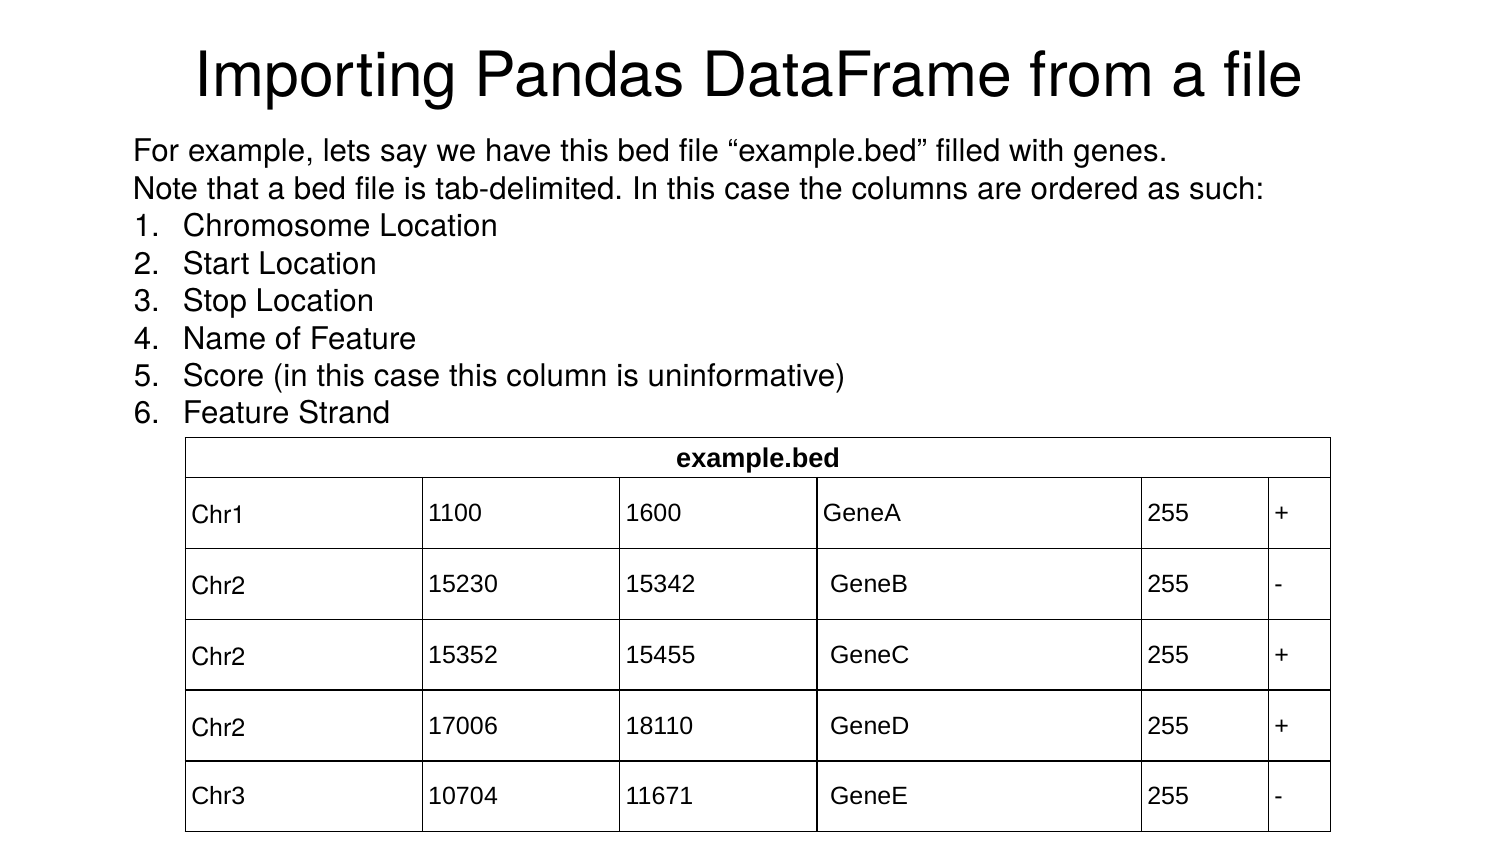

# Importing Pandas DataFrame from a file
For example, lets say we have this bed file “example.bed” filled with genes.
Note that a bed file is tab-delimited. In this case the columns are ordered as such:
Chromosome Location
Start Location
Stop Location
Name of Feature
Score (in this case this column is uninformative)
Feature Strand
| example.bed |  |  |  |  |  |
| --- | --- | --- | --- | --- | --- |
| Chr1 | 1100 | 1600 | GeneA | 255 | + |
| Chr2 | 15230 | 15342 | GeneB | 255 | - |
| Chr2 | 15352 | 15455 | GeneC | 255 | + |
| Chr2 | 17006 | 18110 | GeneD | 255 | + |
| Chr3 | 10704 | 11671 | GeneE | 255 | - |